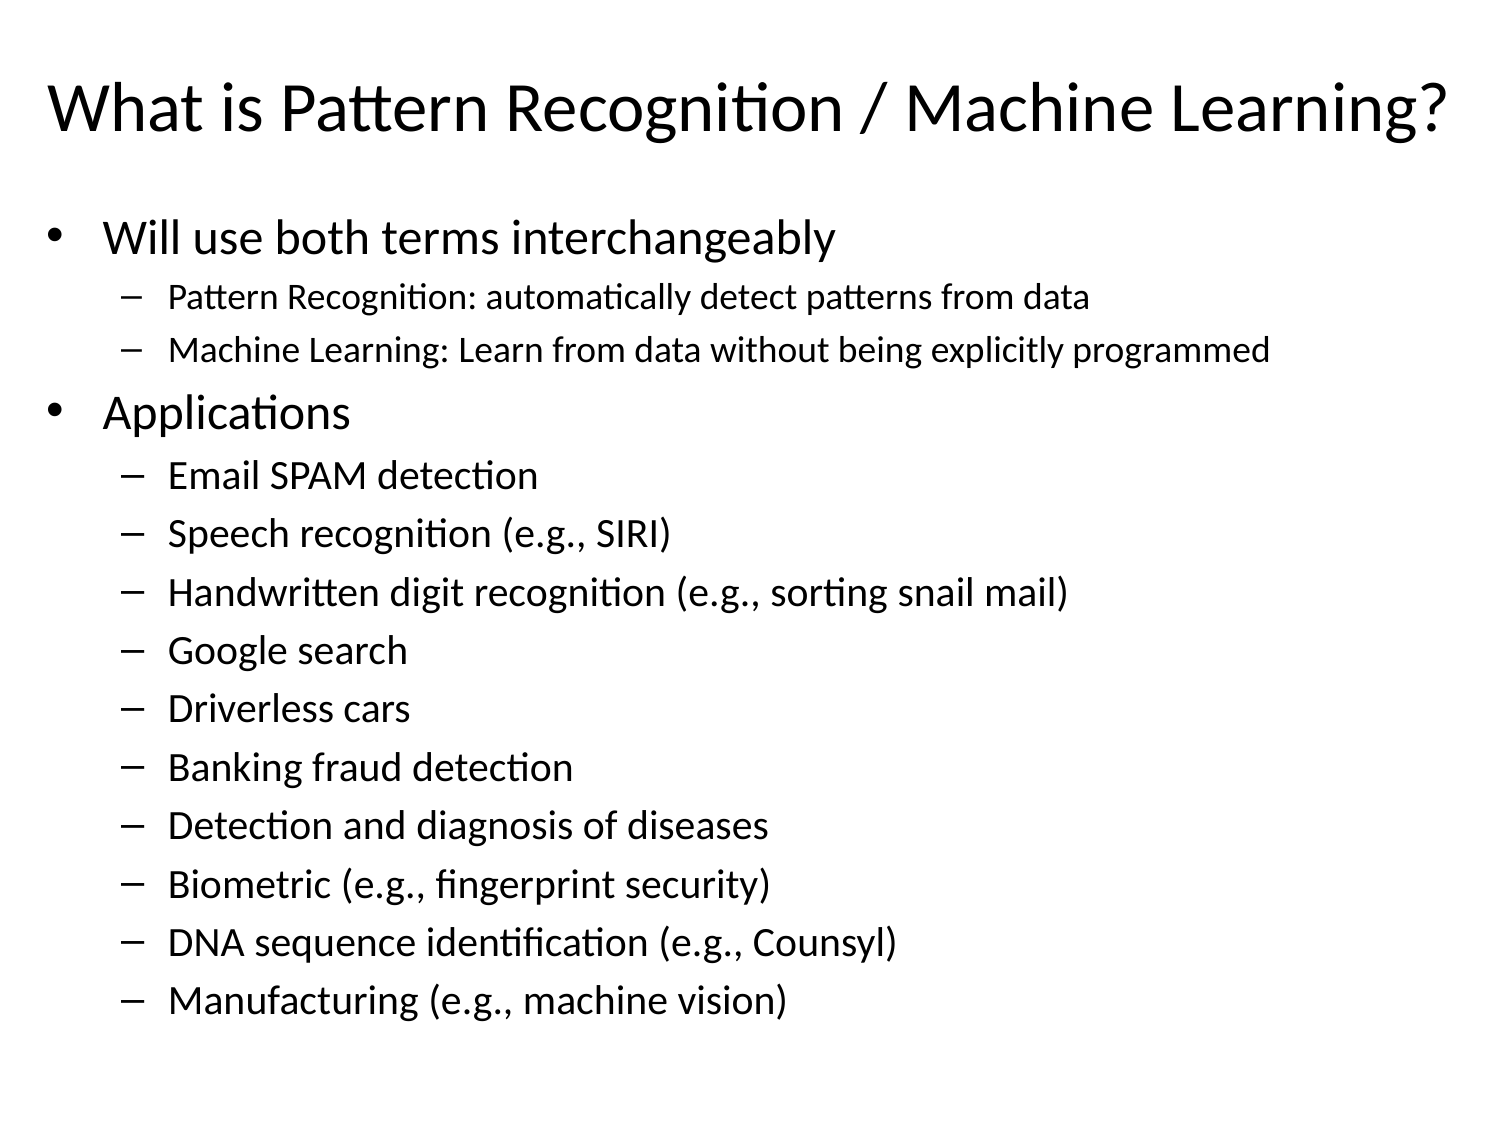

# What is Pattern Recognition / Machine Learning?
Will use both terms interchangeably
Pattern Recognition: automatically detect patterns from data
Machine Learning: Learn from data without being explicitly programmed
Applications
Email SPAM detection
Speech recognition (e.g., SIRI)
Handwritten digit recognition (e.g., sorting snail mail)
Google search
Driverless cars
Banking fraud detection
Detection and diagnosis of diseases
Biometric (e.g., fingerprint security)
DNA sequence identification (e.g., Counsyl)
Manufacturing (e.g., machine vision)